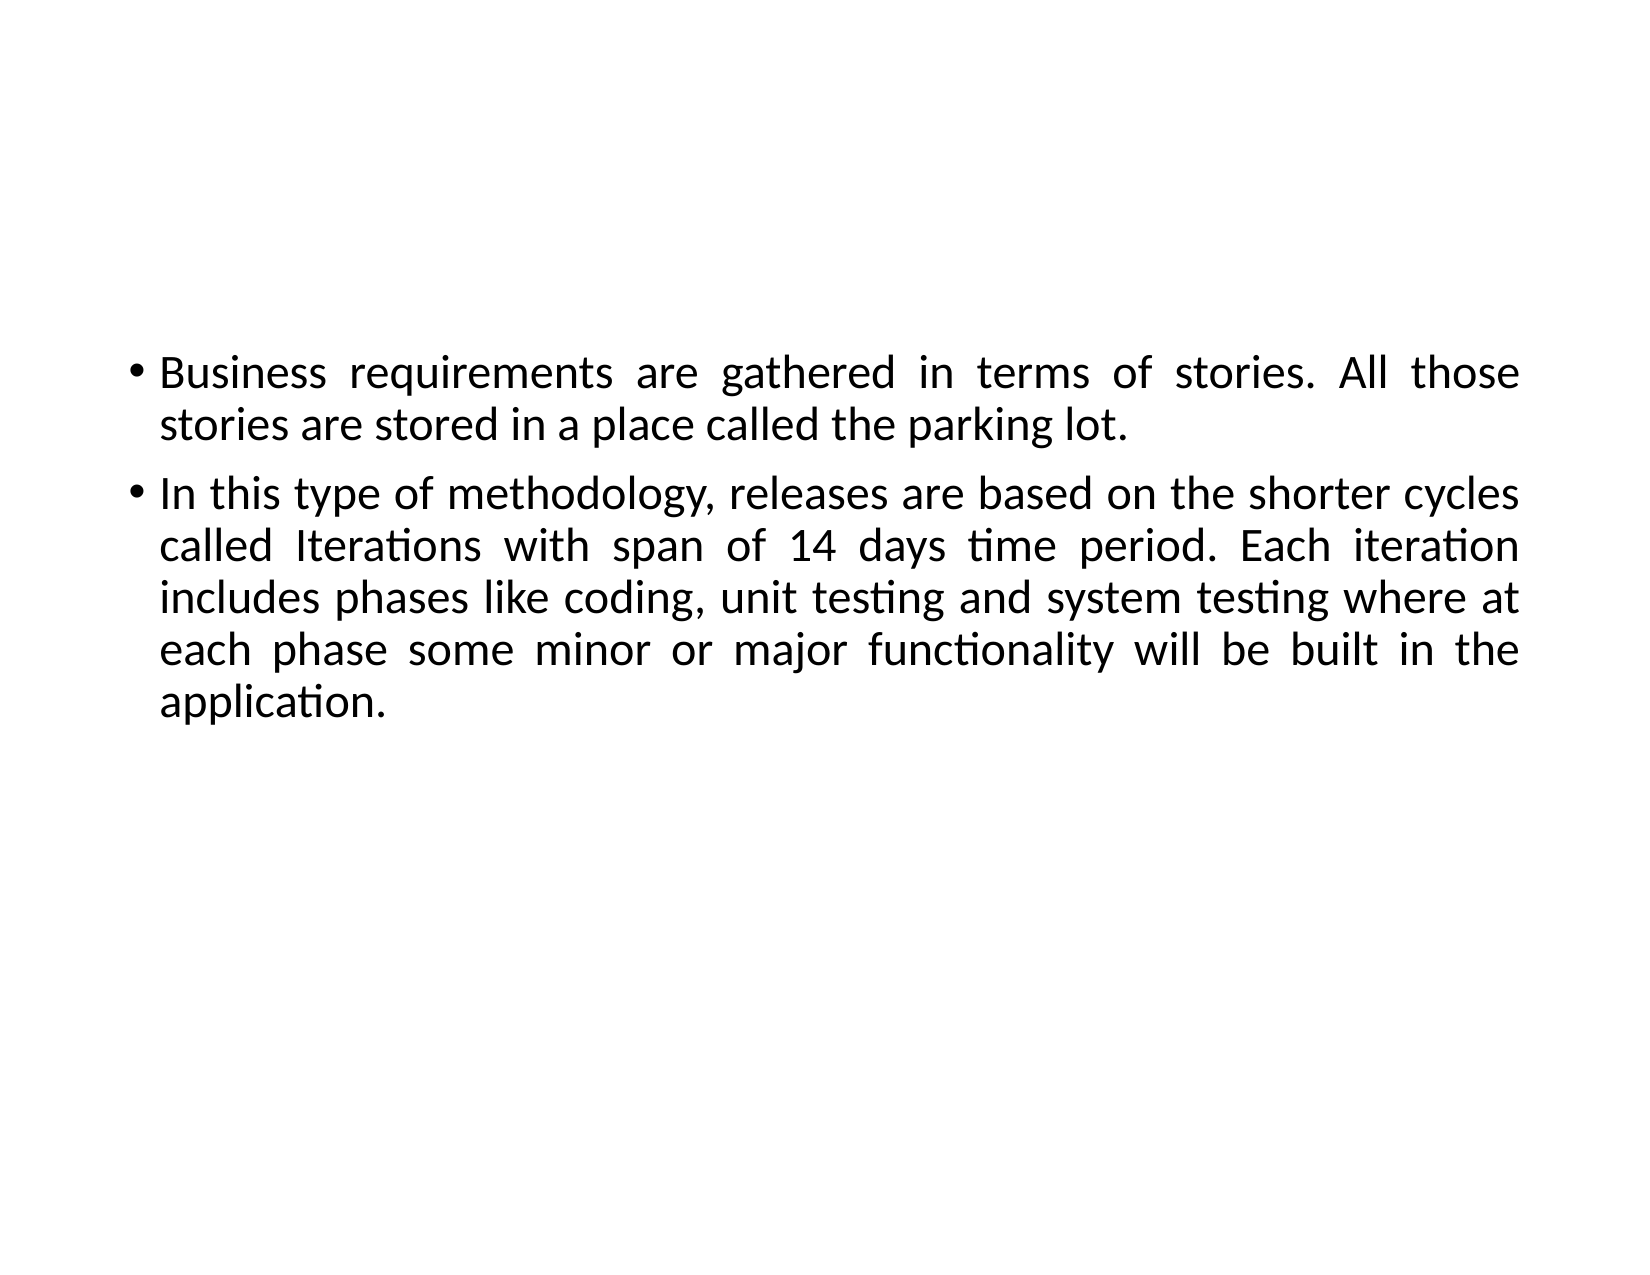

Business requirements are gathered in terms of stories. All those stories are stored in a place called the parking lot.
In this type of methodology, releases are based on the shorter cycles called Iterations with span of 14 days time period. Each iteration includes phases like coding, unit testing and system testing where at each phase some minor or major functionality will be built in the application.